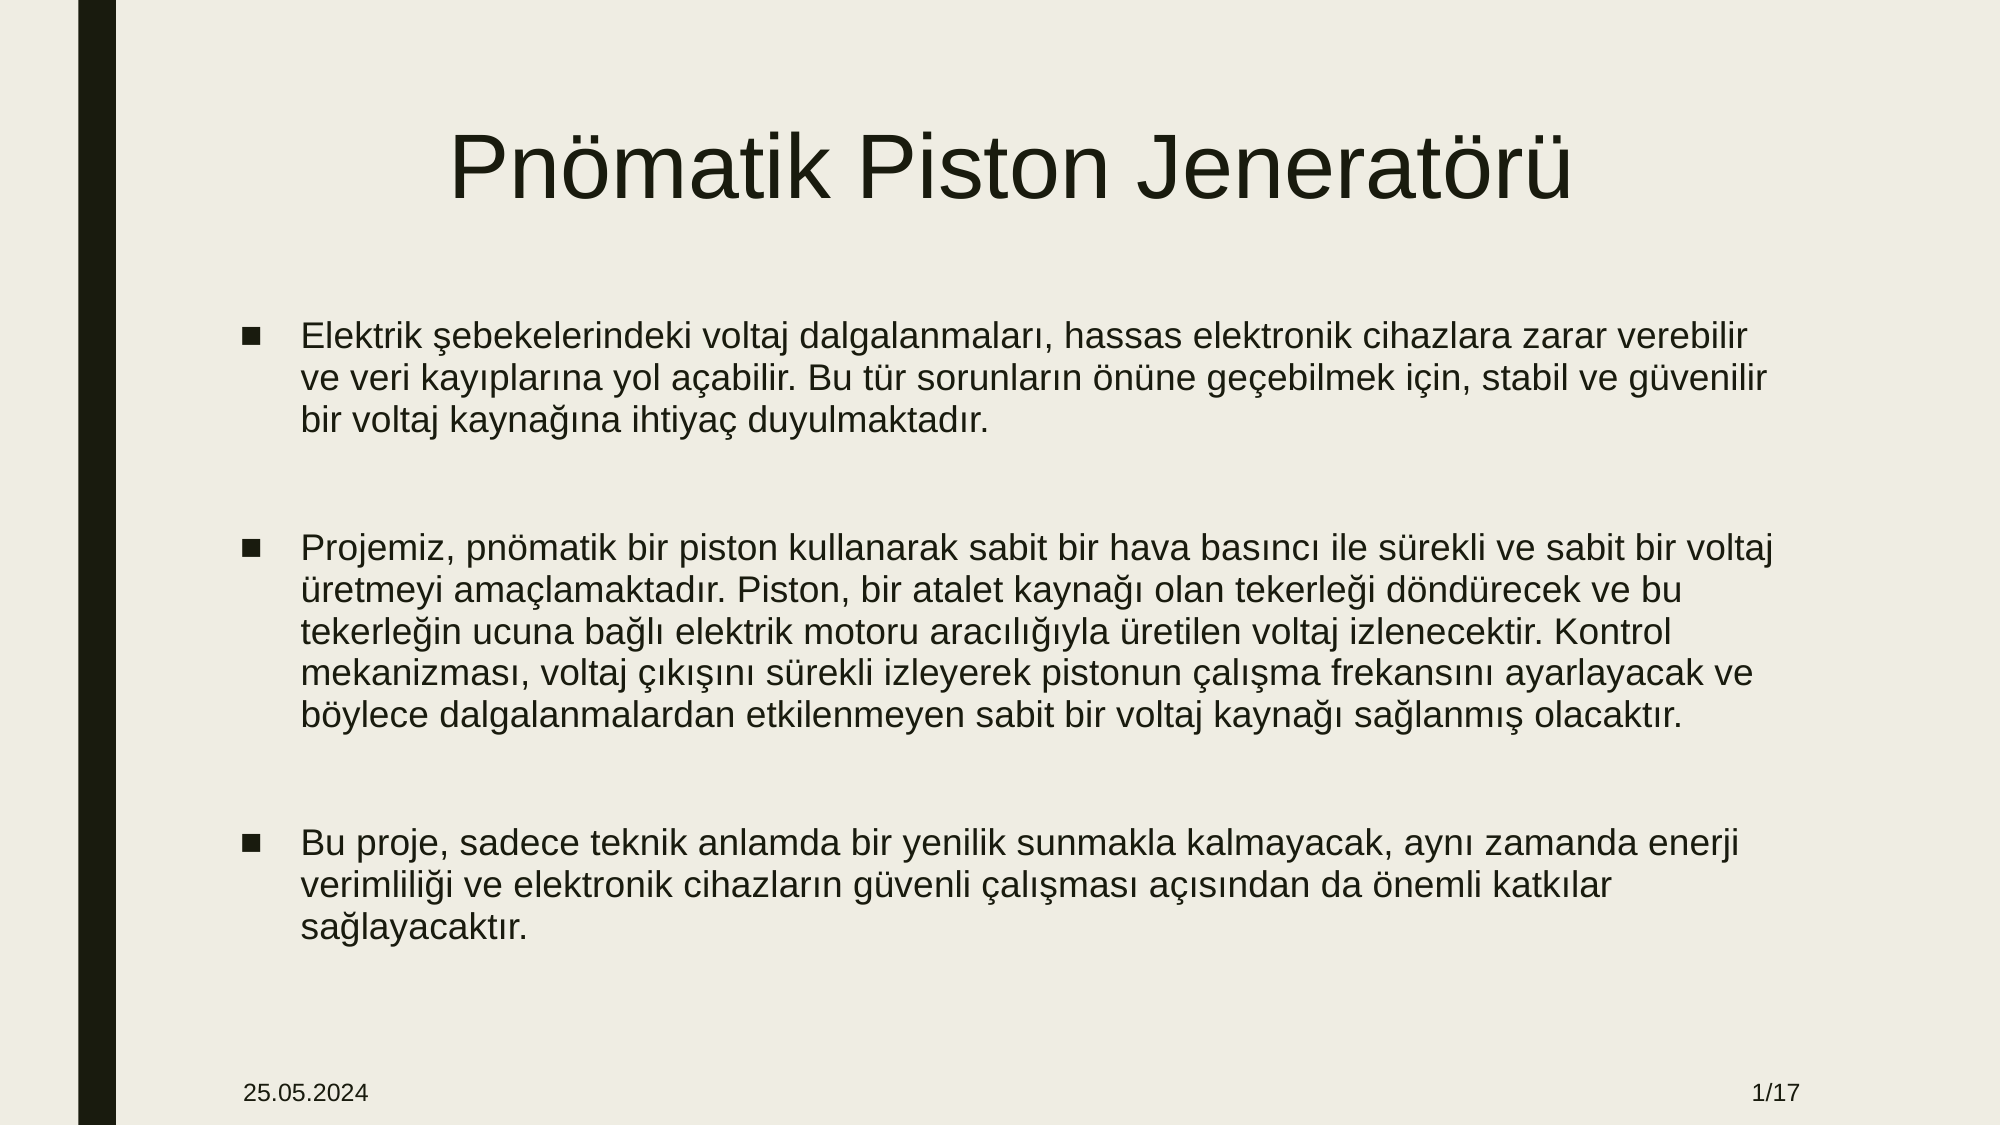

# Pnömatik Piston Jeneratörü
Elektrik şebekelerindeki voltaj dalgalanmaları, hassas elektronik cihazlara zarar verebilir ve veri kayıplarına yol açabilir. Bu tür sorunların önüne geçebilmek için, stabil ve güvenilir bir voltaj kaynağına ihtiyaç duyulmaktadır.

Projemiz, pnömatik bir piston kullanarak sabit bir hava basıncı ile sürekli ve sabit bir voltaj üretmeyi amaçlamaktadır. Piston, bir atalet kaynağı olan tekerleği döndürecek ve bu tekerleğin ucuna bağlı elektrik motoru aracılığıyla üretilen voltaj izlenecektir. Kontrol mekanizması, voltaj çıkışını sürekli izleyerek pistonun çalışma frekansını ayarlayacak ve böylece dalgalanmalardan etkilenmeyen sabit bir voltaj kaynağı sağlanmış olacaktır.

Bu proje, sadece teknik anlamda bir yenilik sunmakla kalmayacak, aynı zamanda enerji verimliliği ve elektronik cihazların güvenli çalışması açısından da önemli katkılar sağlayacaktır.
25.05.2024
1/17